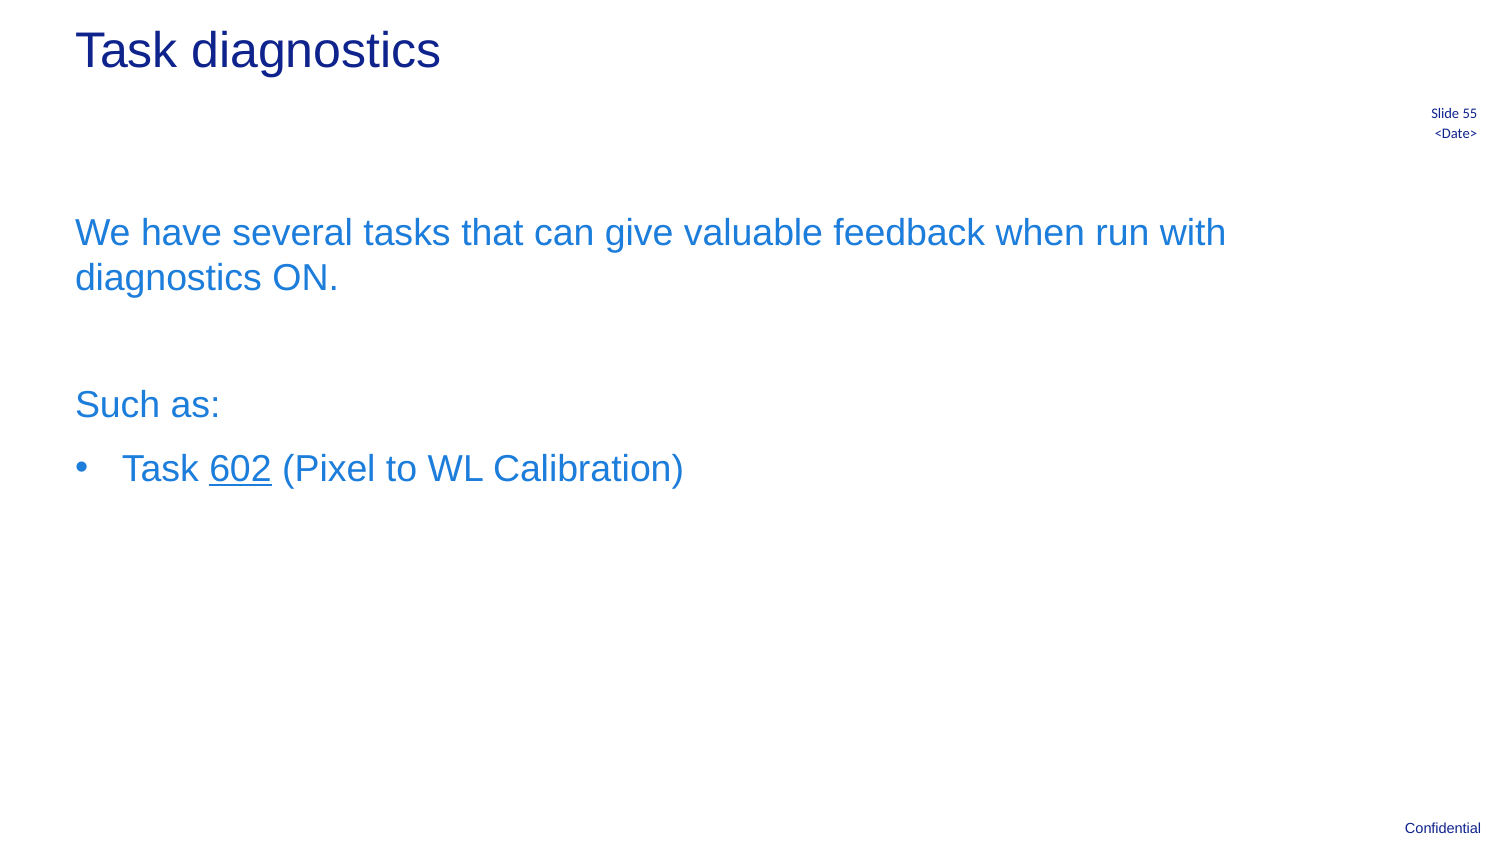

# Task diagnostics
Slide 55
<Date>
We have several tasks that can give valuable feedback when run with diagnostics ON.

Such as:
Task 602 (Pixel to WL Calibration)